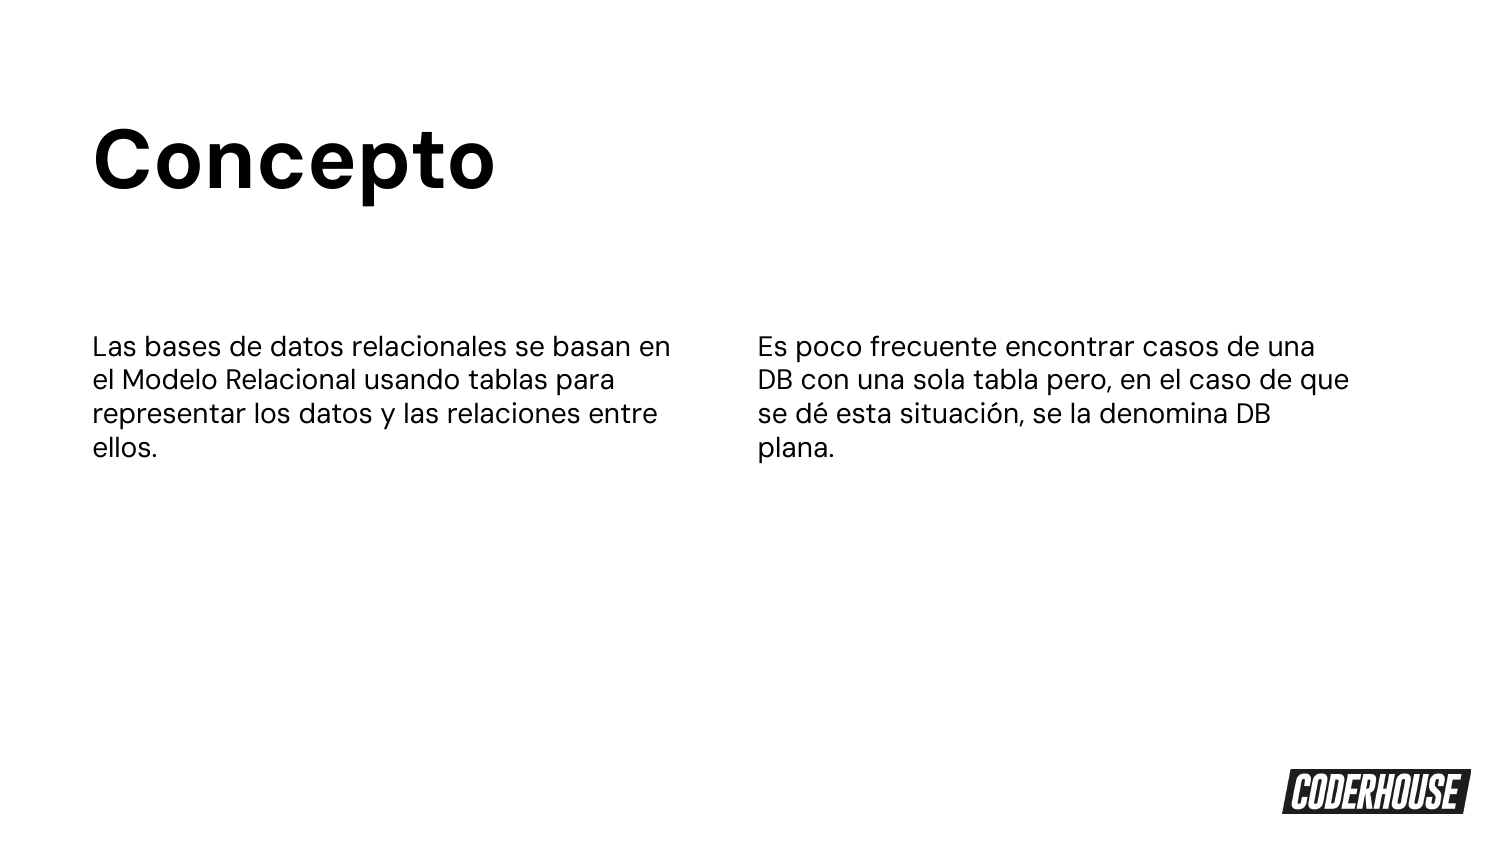

Concepto
Las bases de datos relacionales se basan en el Modelo Relacional usando tablas para representar los datos y las relaciones entre ellos.
Es poco frecuente encontrar casos de una DB con una sola tabla pero, en el caso de que se dé esta situación, se la denomina DB plana.